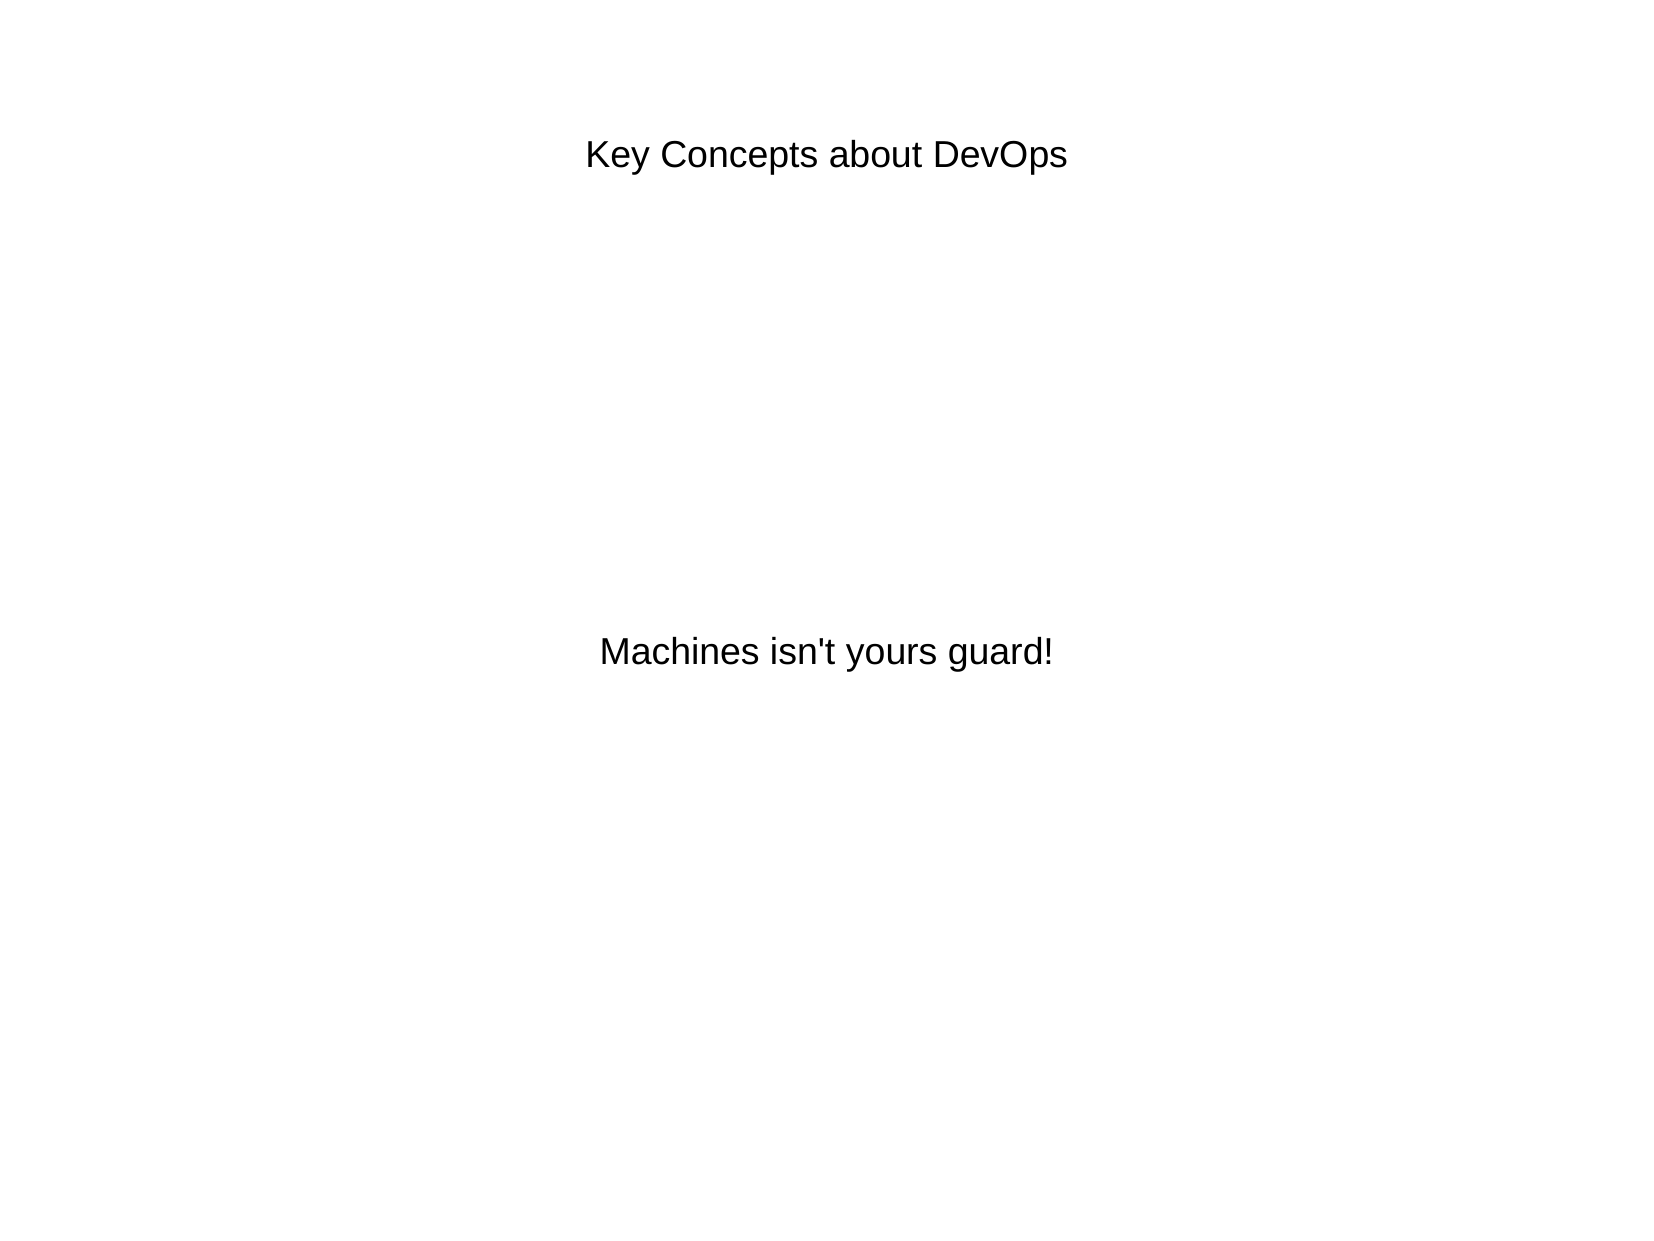

Key Concepts about DevOps
Machines isn't yours guard!